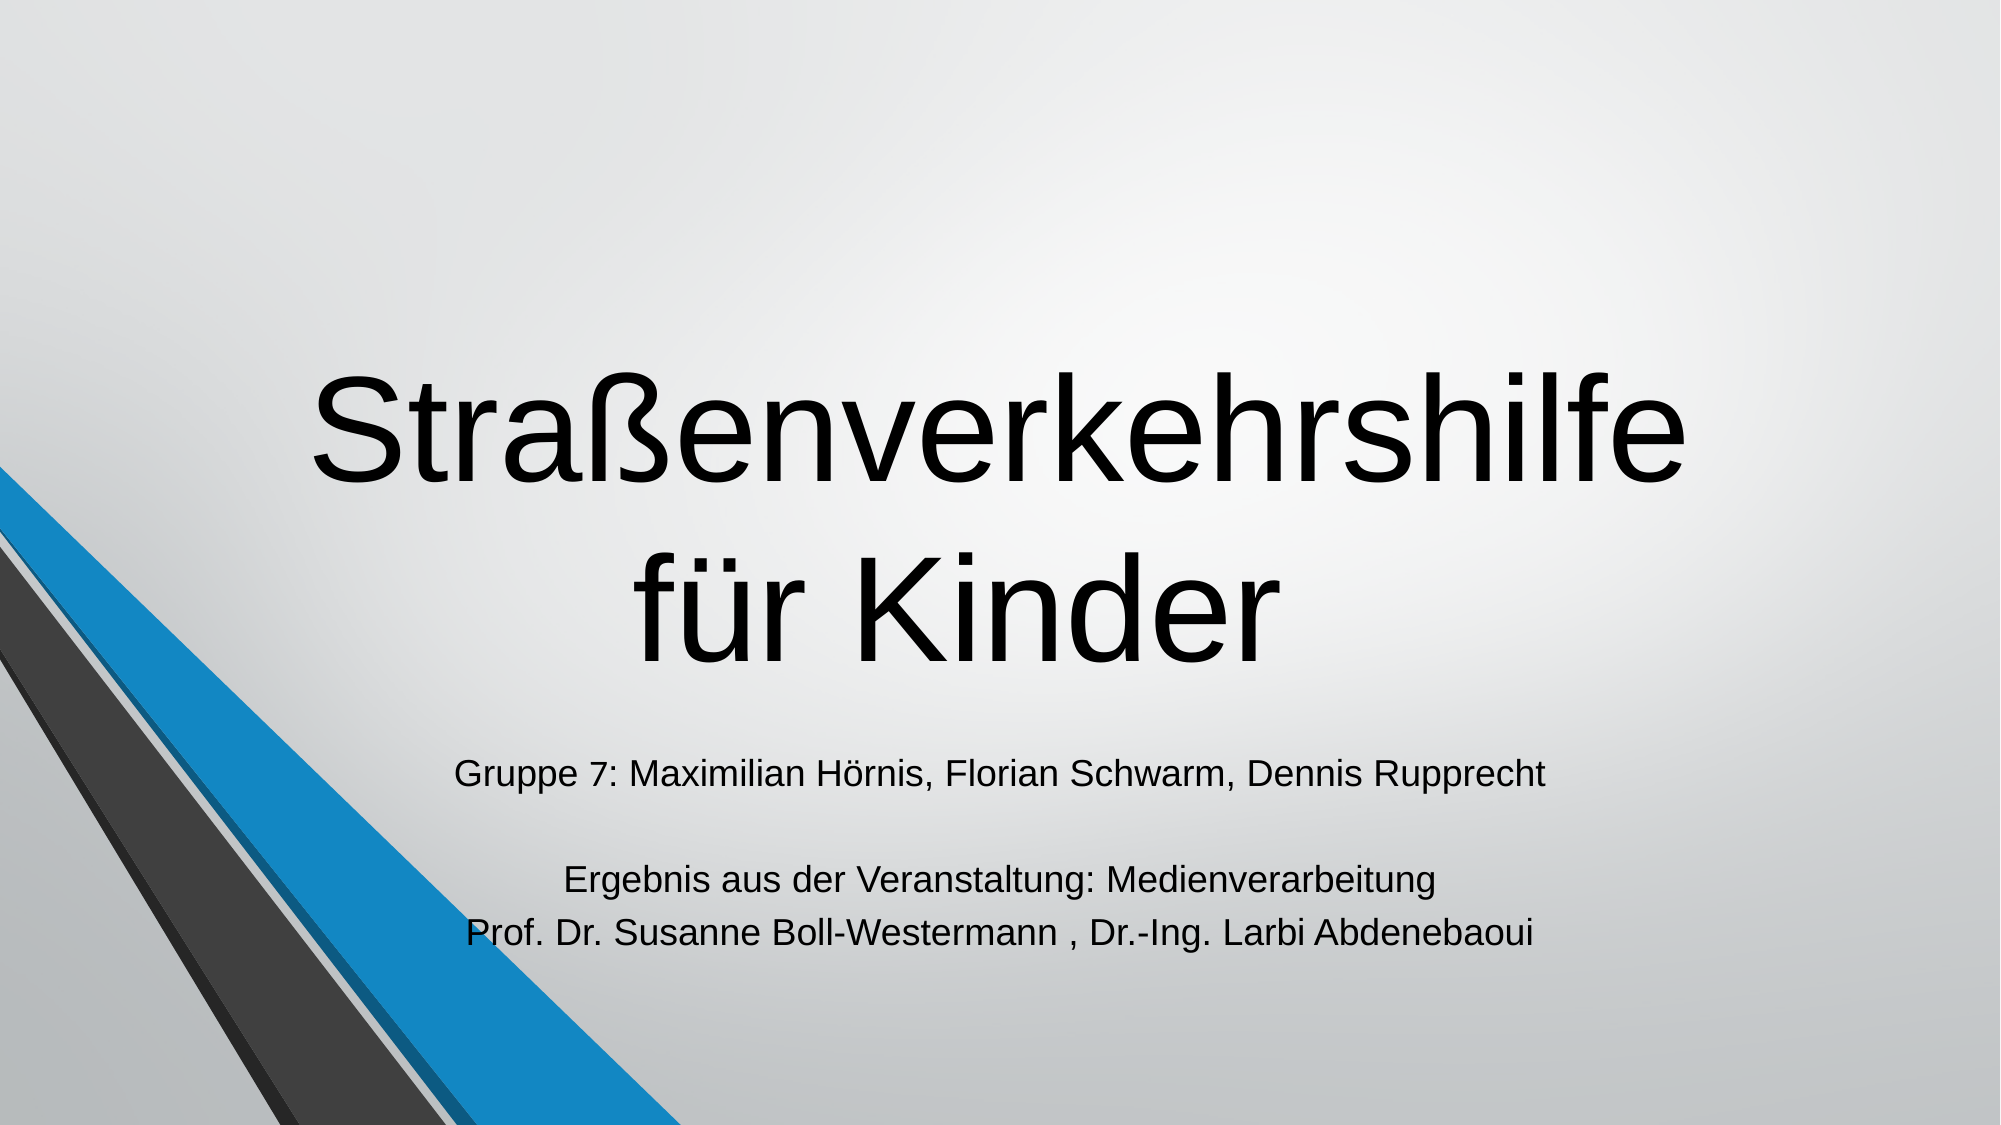

# Straßenverkehrshilfe für Kinder

Gruppe 7: Maximilian Hörnis, Florian Schwarm, Dennis Rupprecht

Ergebnis aus der Veranstaltung: Medienverarbeitung
Prof. Dr. Susanne Boll-Westermann , Dr.-Ing. Larbi Abdenebaoui